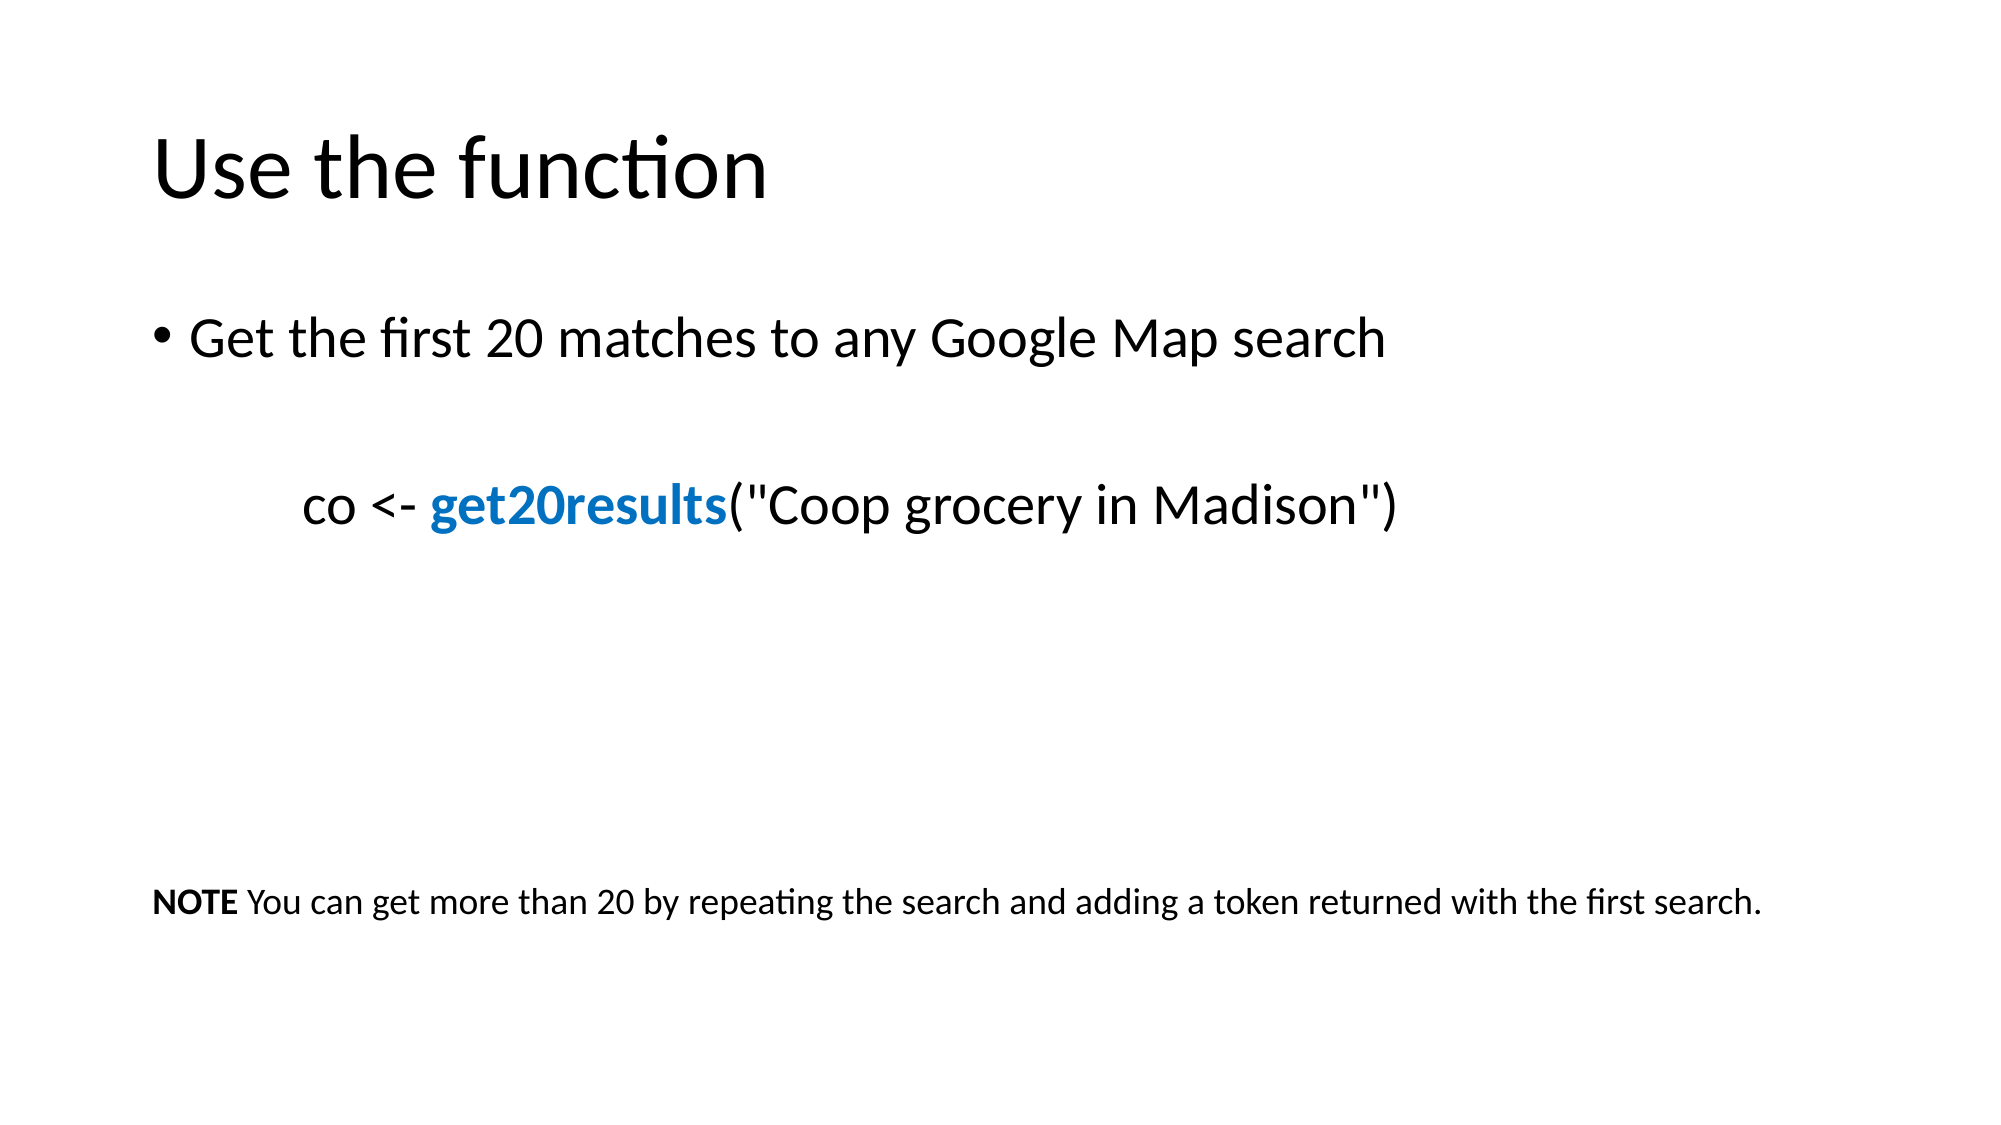

# Use the function
Get the first 20 matches to any Google Map search

	co <- get20results("Coop grocery in Madison")

NOTE You can get more than 20 by repeating the search and adding a token returned with the first search.